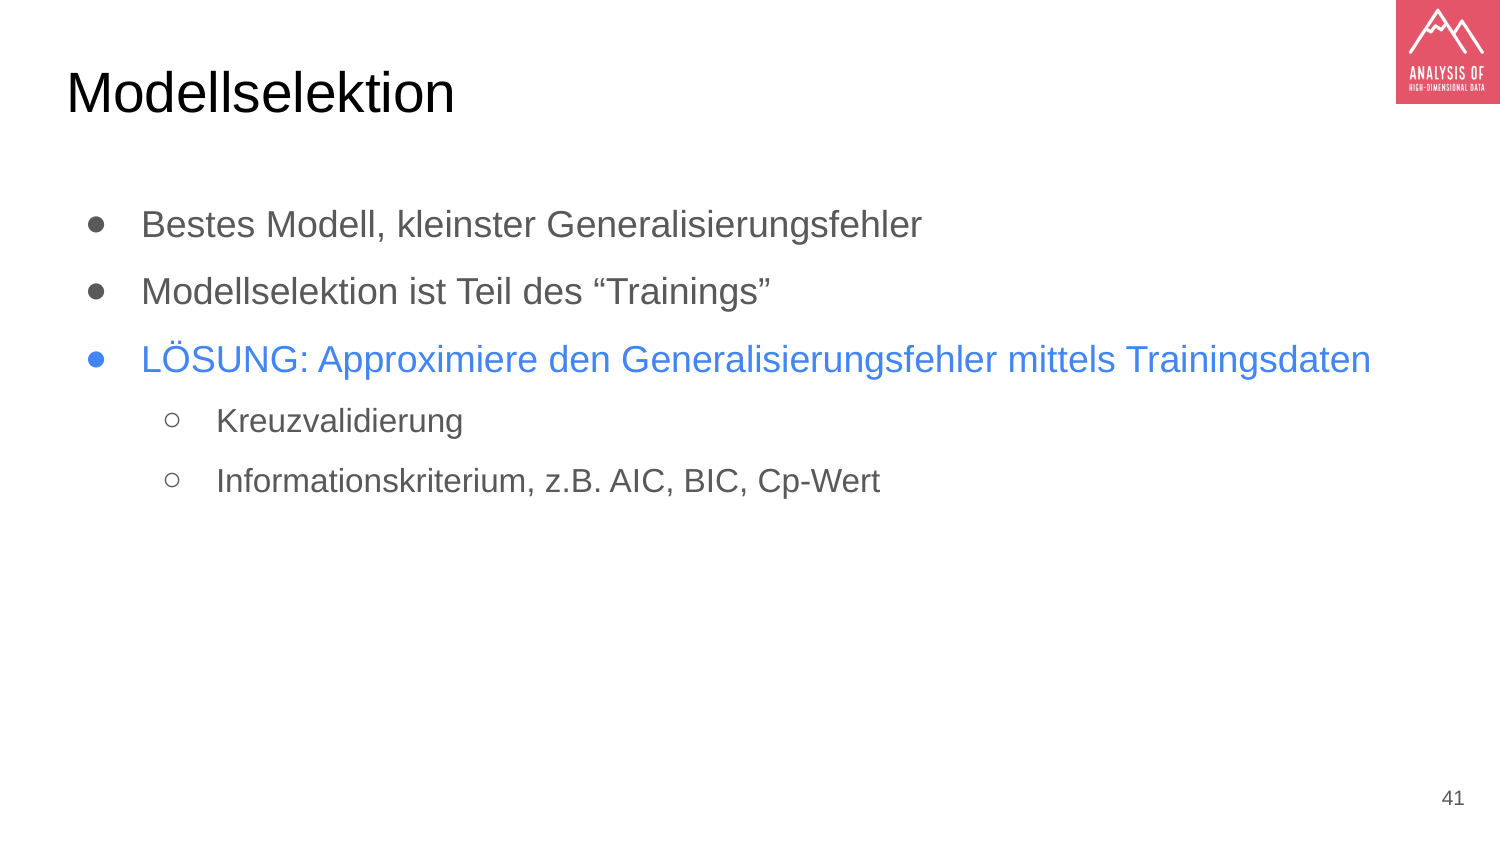

# Modellselektion
Bestes Modell, kleinster Generalisierungsfehler
Modellselektion ist Teil des “Trainings”
LÖSUNG: Approximiere den Generalisierungsfehler mittels Trainingsdaten
Kreuzvalidierung
Informationskriterium, z.B. AIC, BIC, Cp-Wert

41